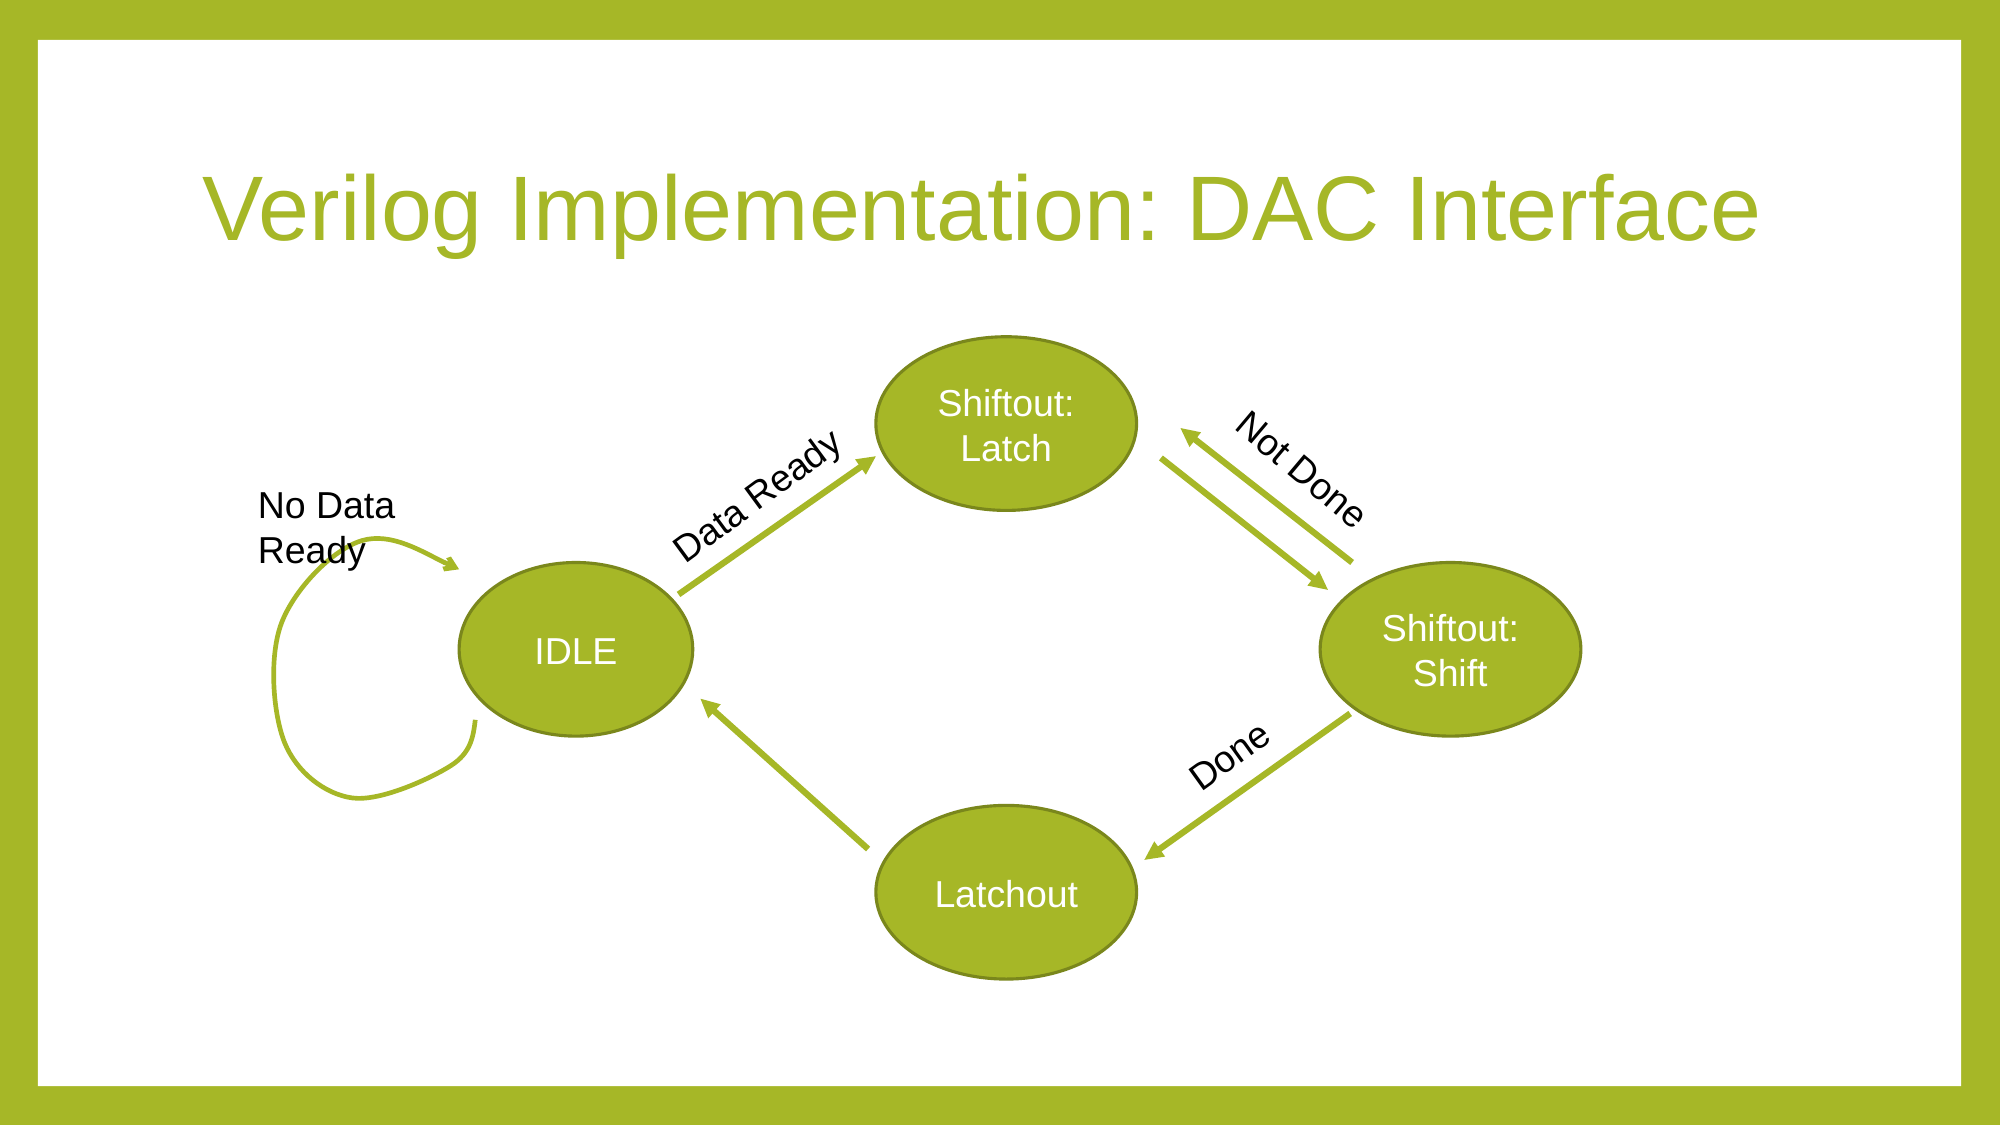

# Verilog Implementation: DAC Interface
Shiftout: Latch
Data Ready
No Data Ready
Not Done

Shiftout: Shift
IDLE
Done
Latchout